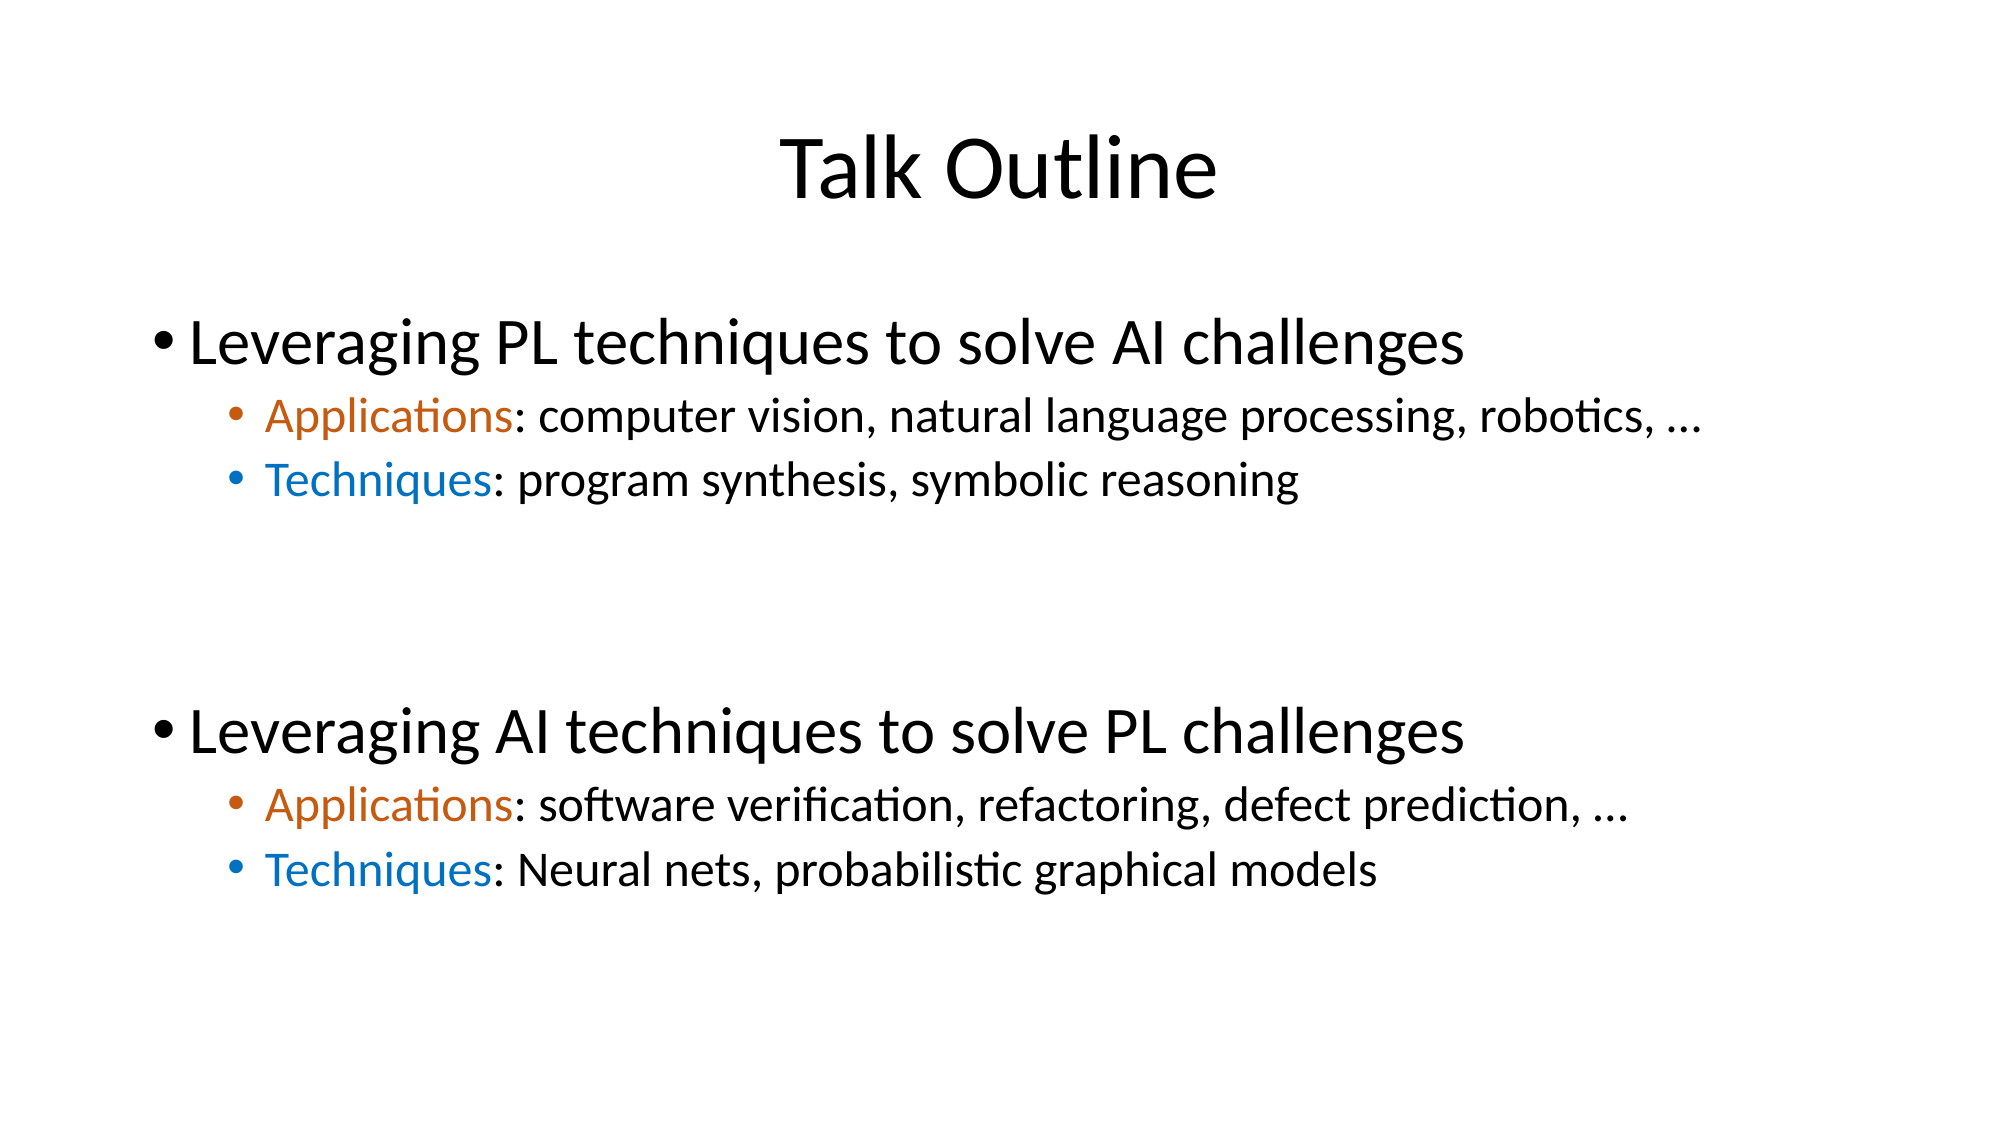

# Talk Outline
Leveraging PL techniques to solve AI challenges
Applications: computer vision, natural language processing, robotics, …
Techniques: program synthesis, symbolic reasoning

Leveraging AI techniques to solve PL challenges
Applications: software verification, refactoring, defect prediction, …
Techniques: Neural nets, probabilistic graphical models